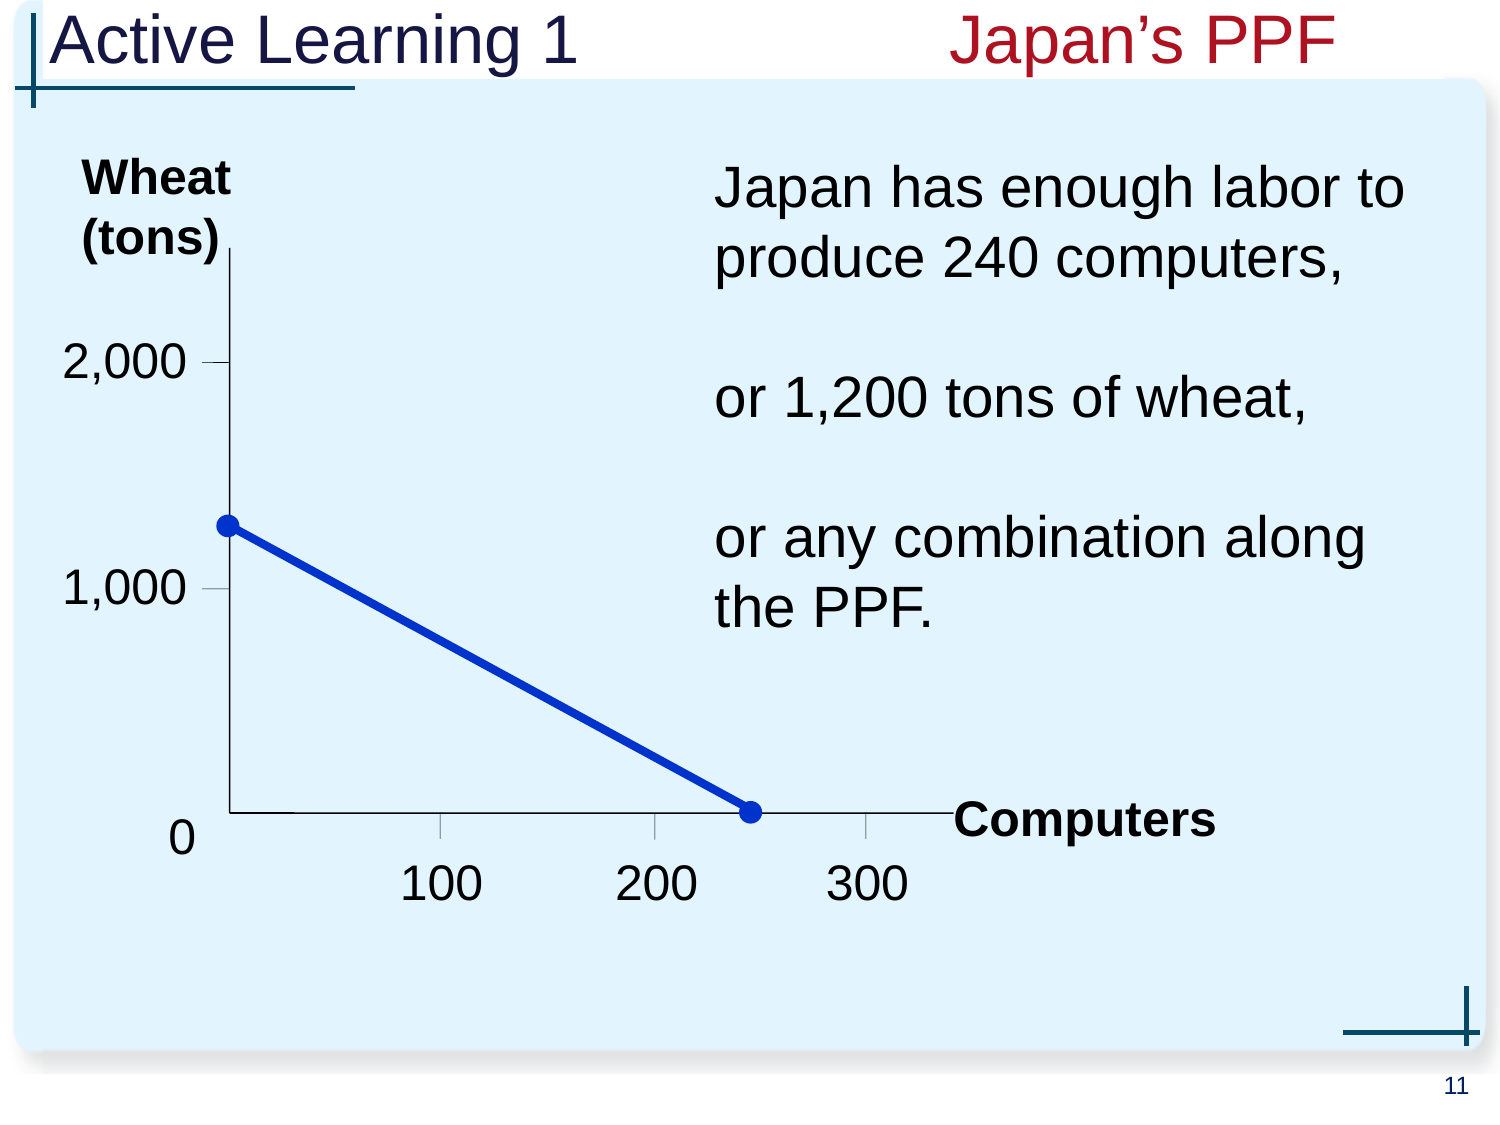

# Active Learning 1 			Japan’s PPF
Wheat (tons)

2,000

1,000

0

100

300

200
Computers
Japan has enough labor to produce 240 computers,

or 1,200 tons of wheat,

or any combination along the PPF.

11